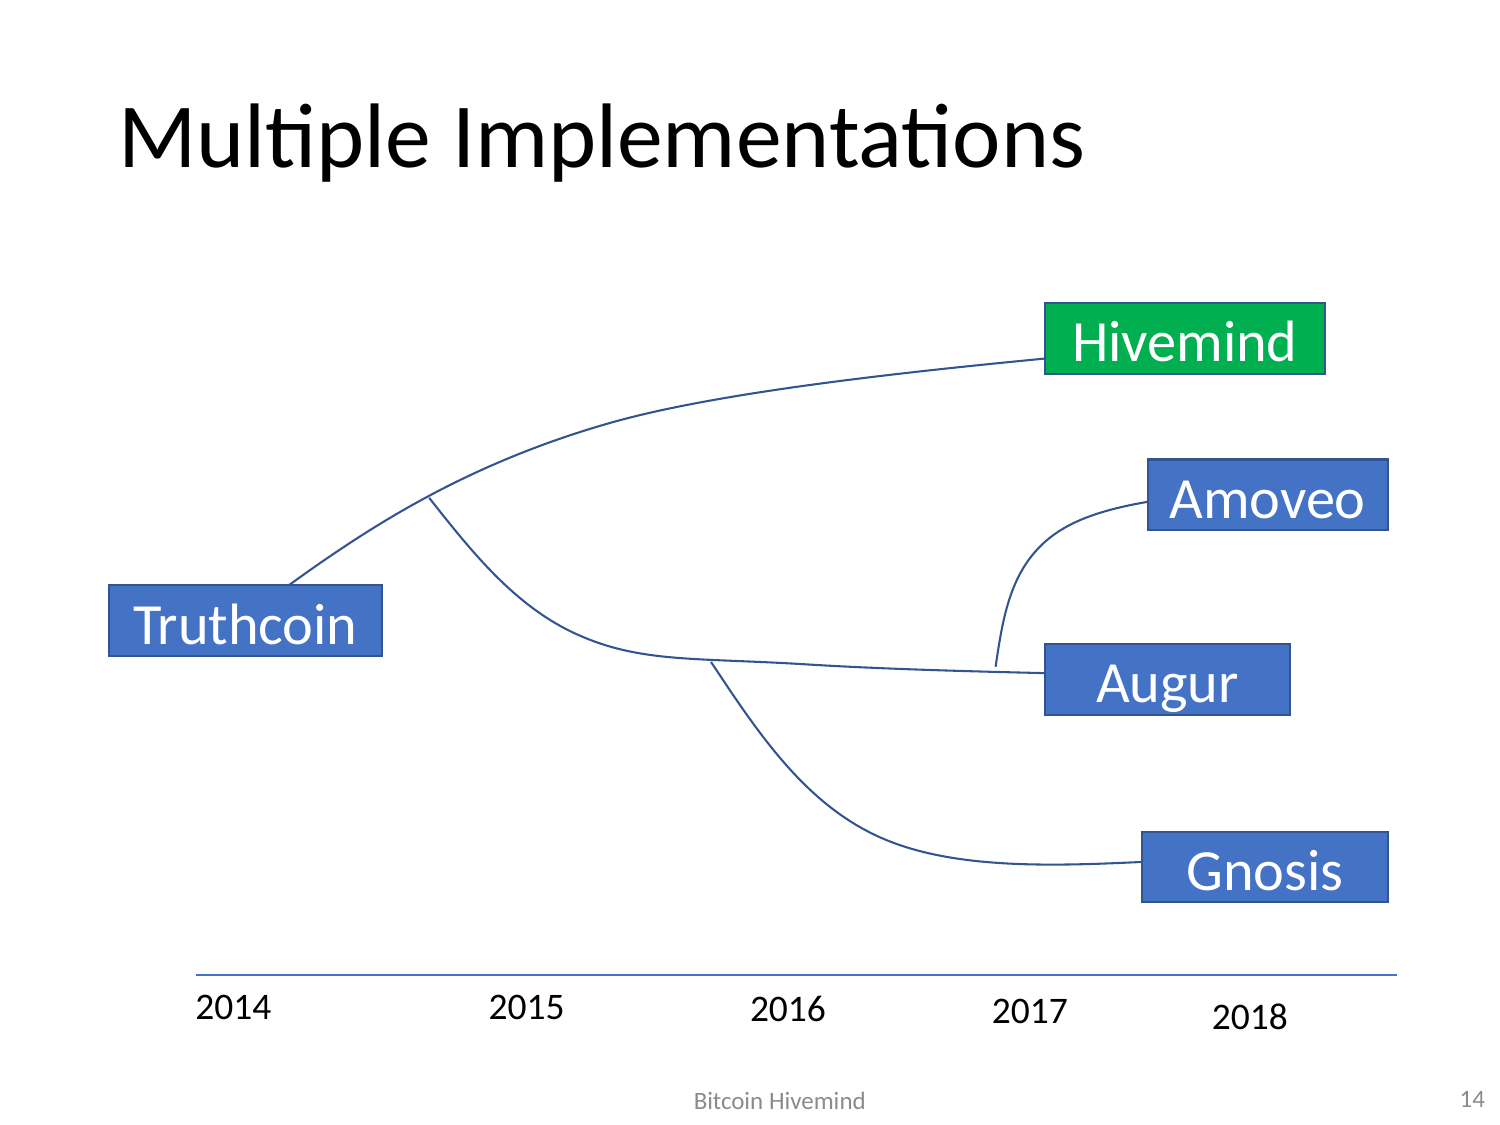

# Multiple Implementations
Hivemind

Amoveo

Truthcoin
Augur

Gnosis
2014
2015
2016
2017
2018
14
Bitcoin Hivemind